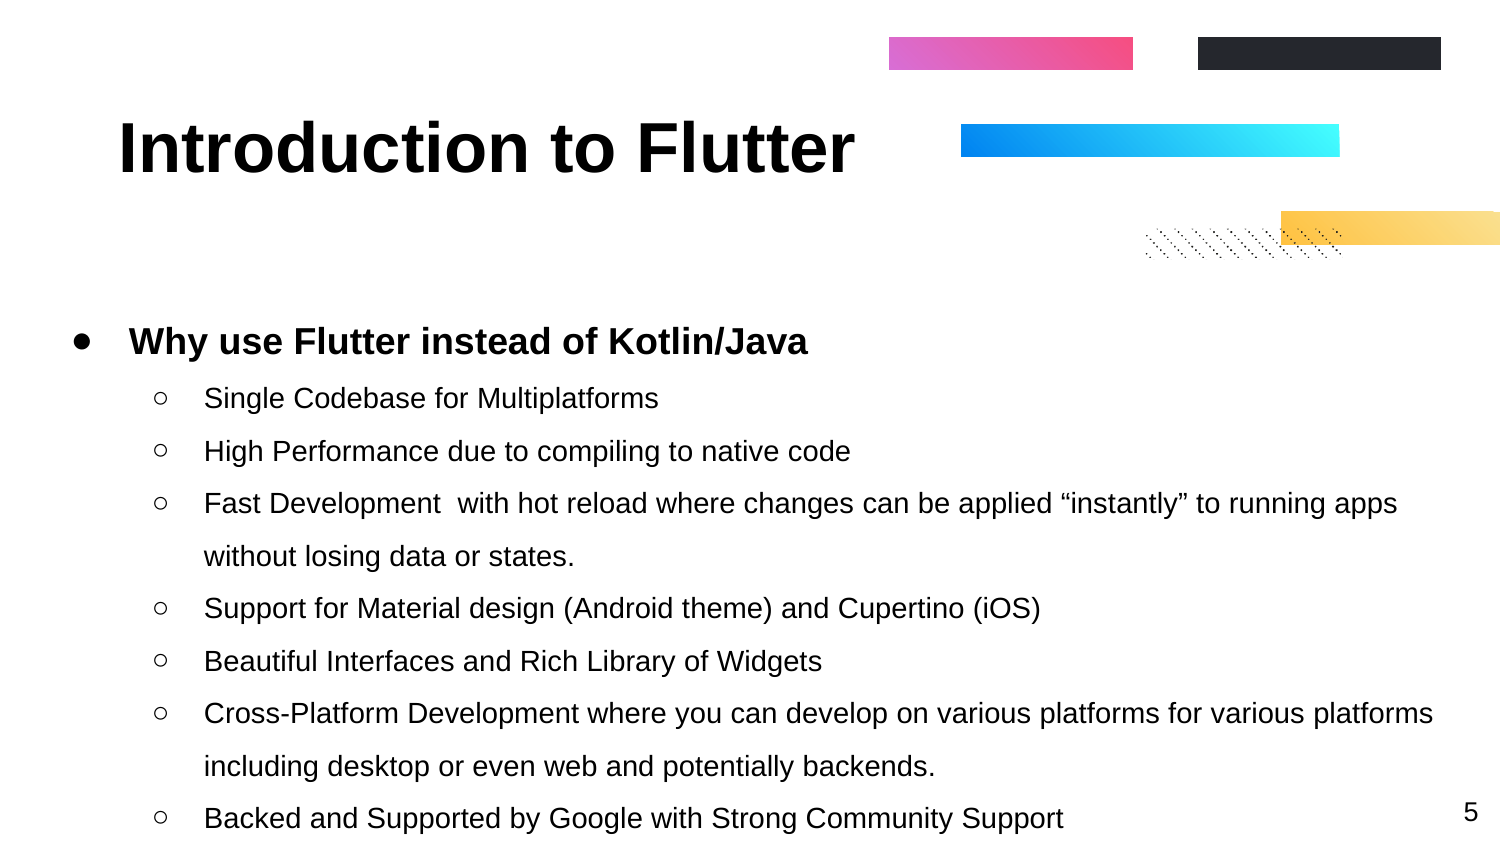

# Introduction to Flutter
Why use Flutter instead of Kotlin/Java
Single Codebase for Multiplatforms
High Performance due to compiling to native code
Fast Development  with hot reload where changes can be applied “instantly” to running apps without losing data or states.
Support for Material design (Android theme) and Cupertino (iOS)
Beautiful Interfaces and Rich Library of Widgets
Cross-Platform Development where you can develop on various platforms for various platforms including desktop or even web and potentially backends.
Backed and Supported by Google with Strong Community Support
5